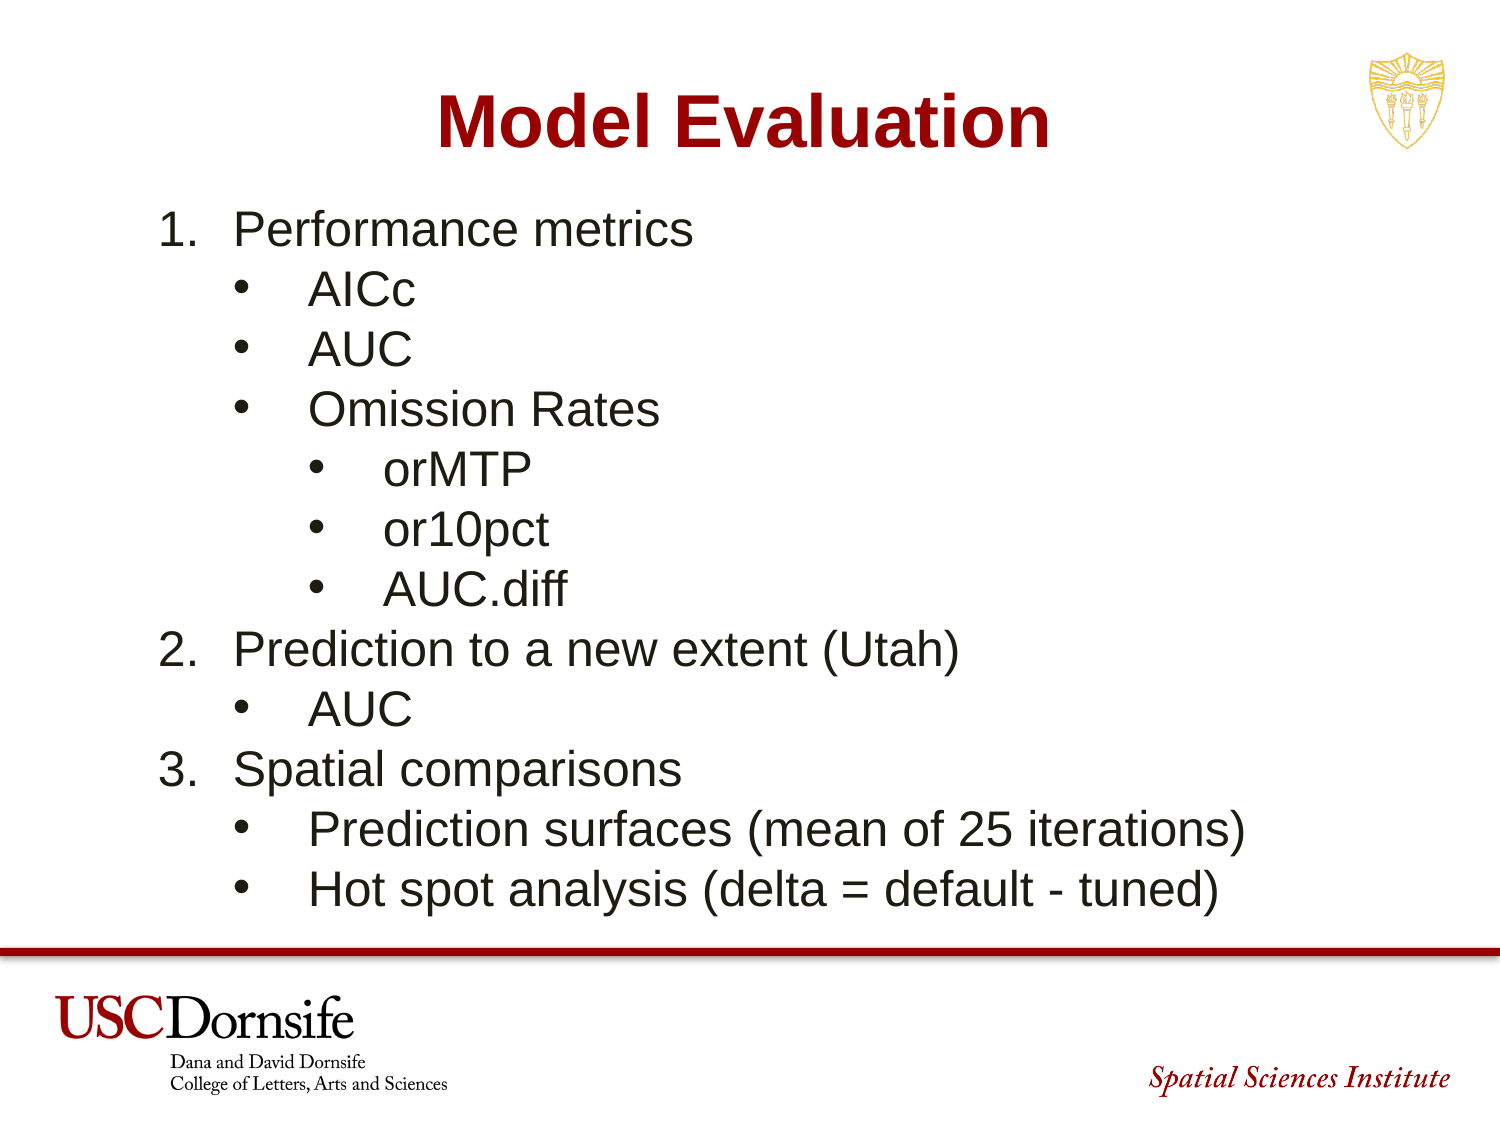

Model Evaluation
Performance metrics
AICc
AUC
Omission Rates
orMTP
or10pct
AUC.diff
Prediction to a new extent (Utah)
AUC
Spatial comparisons
Prediction surfaces (mean of 25 iterations)
Hot spot analysis (delta = default - tuned)

SECTION TITLE  |  2